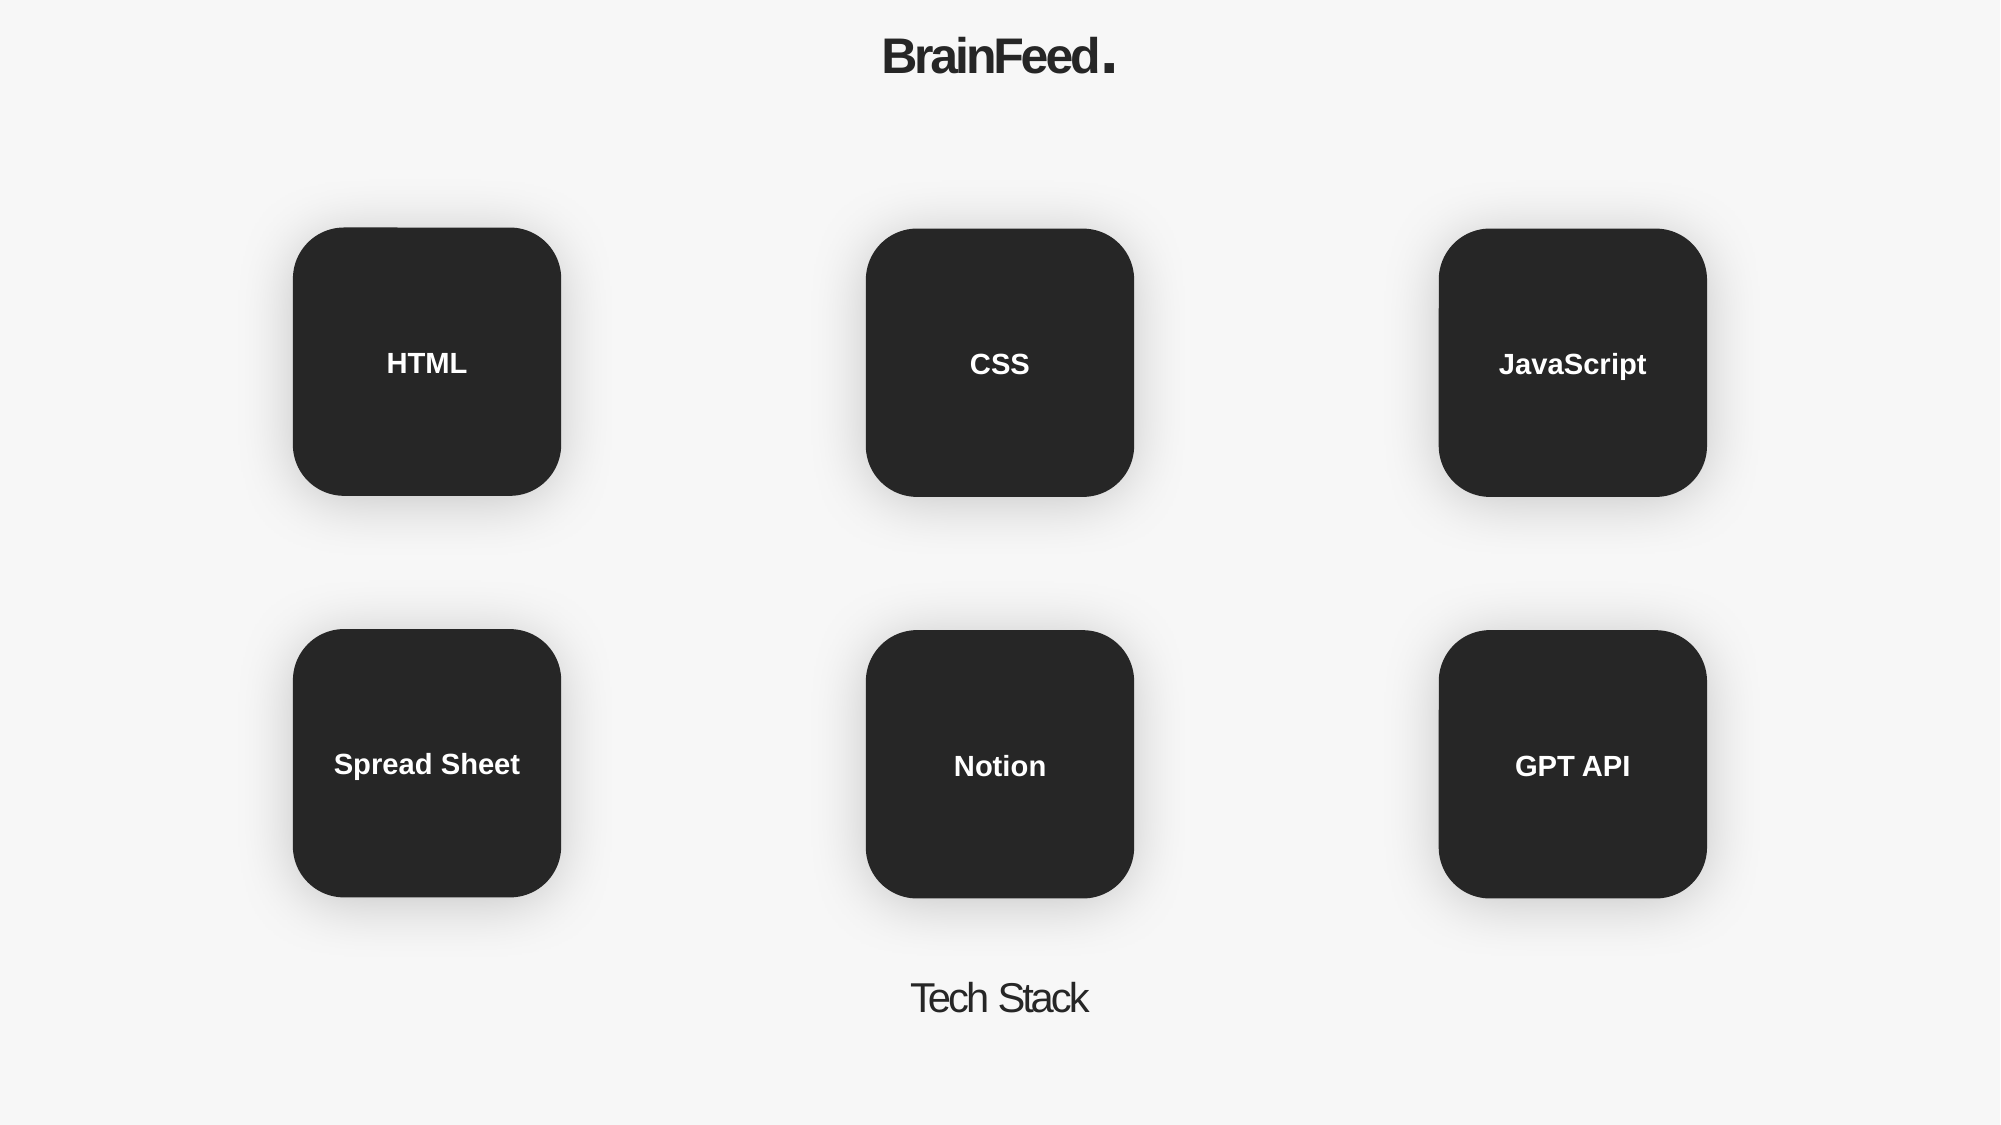

BrainFeed.
HTML
CSS
JavaScript
Spread Sheet
Notion
GPT API
Tech Stack